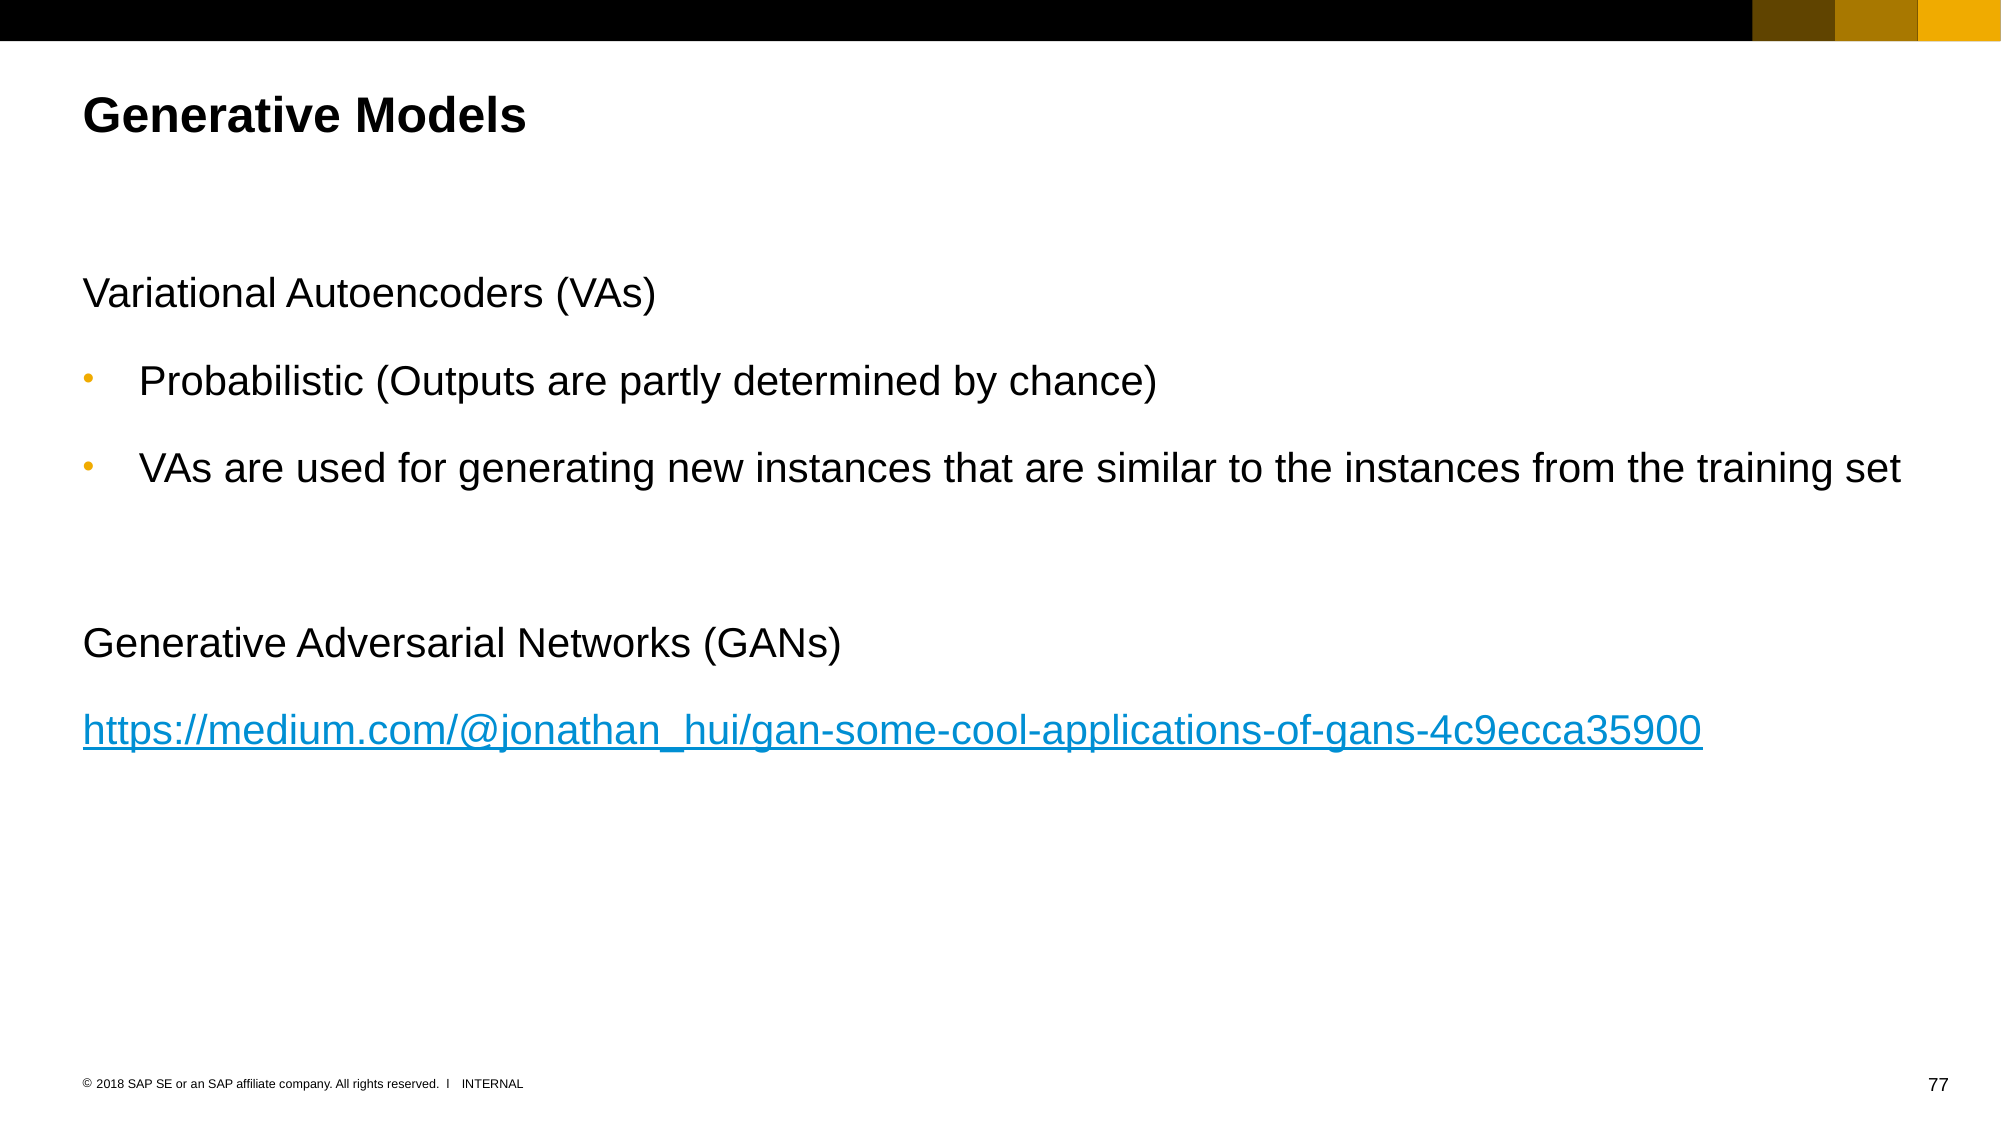

# Generative Models
Variational Autoencoders (VAs)
Probabilistic (Outputs are partly determined by chance)
VAs are used for generating new instances that are similar to the instances from the training set

Generative Adversarial Networks (GANs)
https://medium.com/@jonathan_hui/gan-some-cool-applications-of-gans-4c9ecca35900